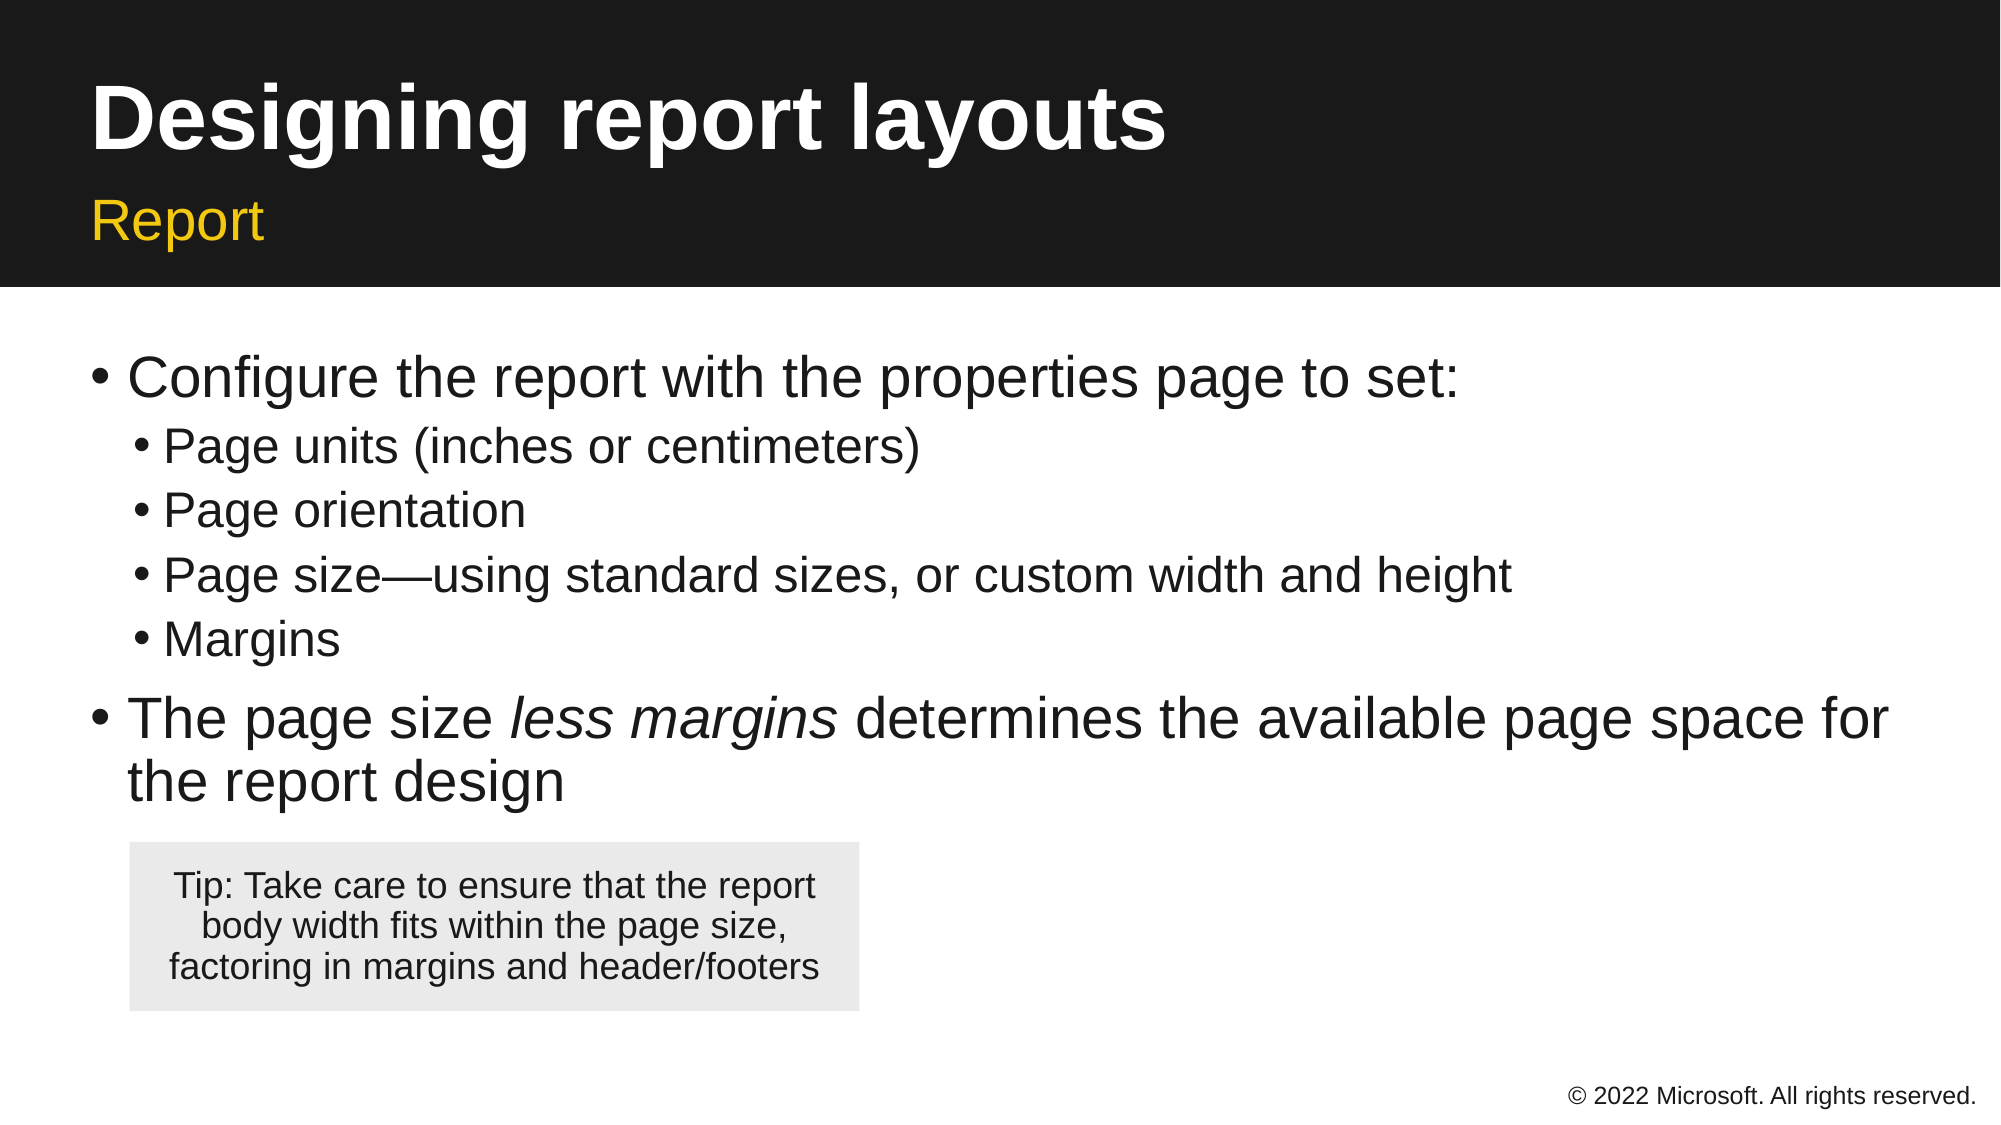

# Designing report layouts
Report
Configure the report with the properties page to set:
Page units (inches or centimeters)
Page orientation
Page size—using standard sizes, or custom width and height
Margins
The page size less margins determines the available page space for the report design

Tip: Take care to ensure that the report body width fits within the page size, factoring in margins and header/footers
© 2022 Microsoft. All rights reserved.